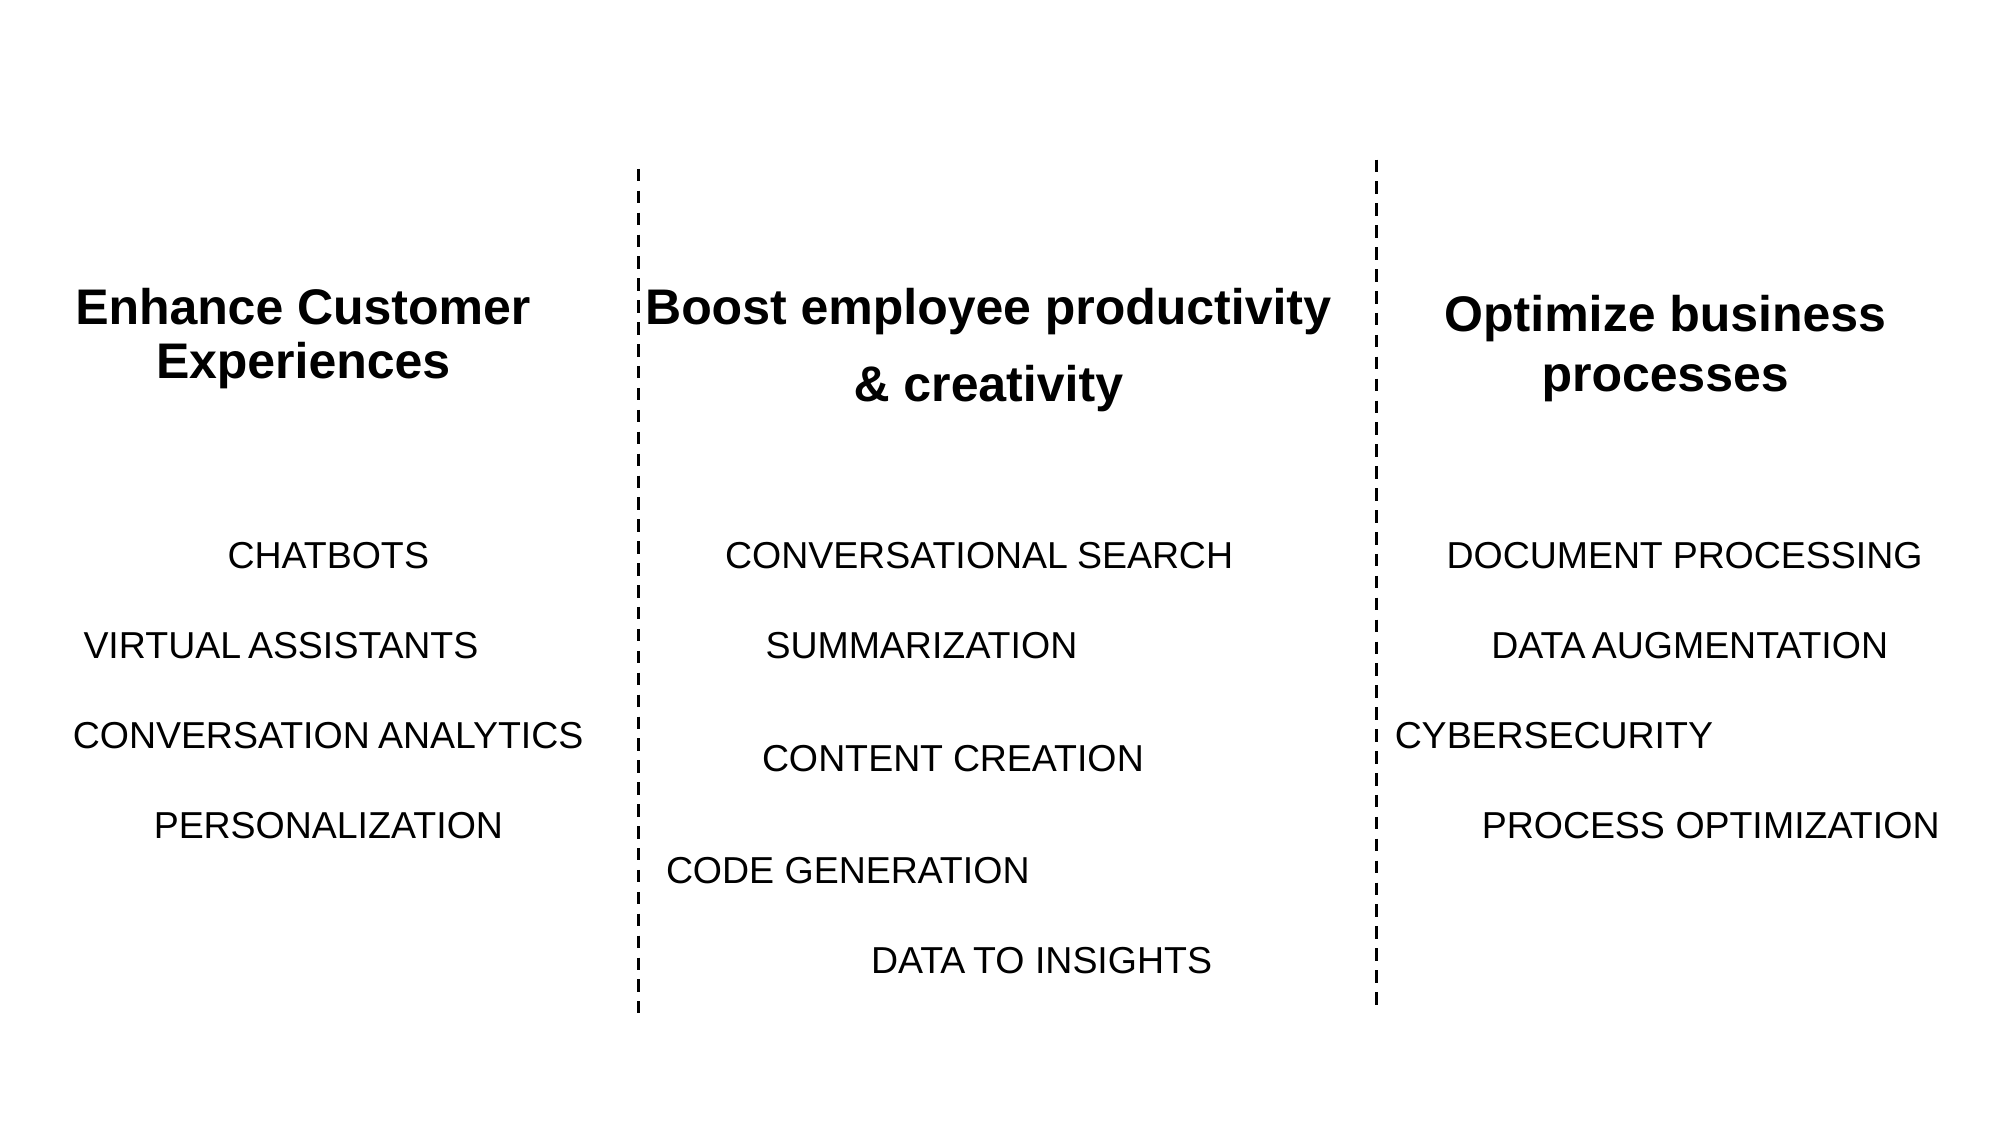

Enhance Customer Experiences
Boost employee productivity
& creativity
Optimize business processes
CHATBOTS
VIRTUAL ASSISTANTS          CONVERSATION ANALYTICS PERSONALIZATION

CONVERSATIONAL SEARCH SUMMARIZATION
CONTENT CREATION
CODE GENERATION                                      DATA TO INSIGHTS
DOCUMENT PROCESSING
DATA AUGMENTATION CYBERSECURITY                               PROCESS OPTIMIZATION